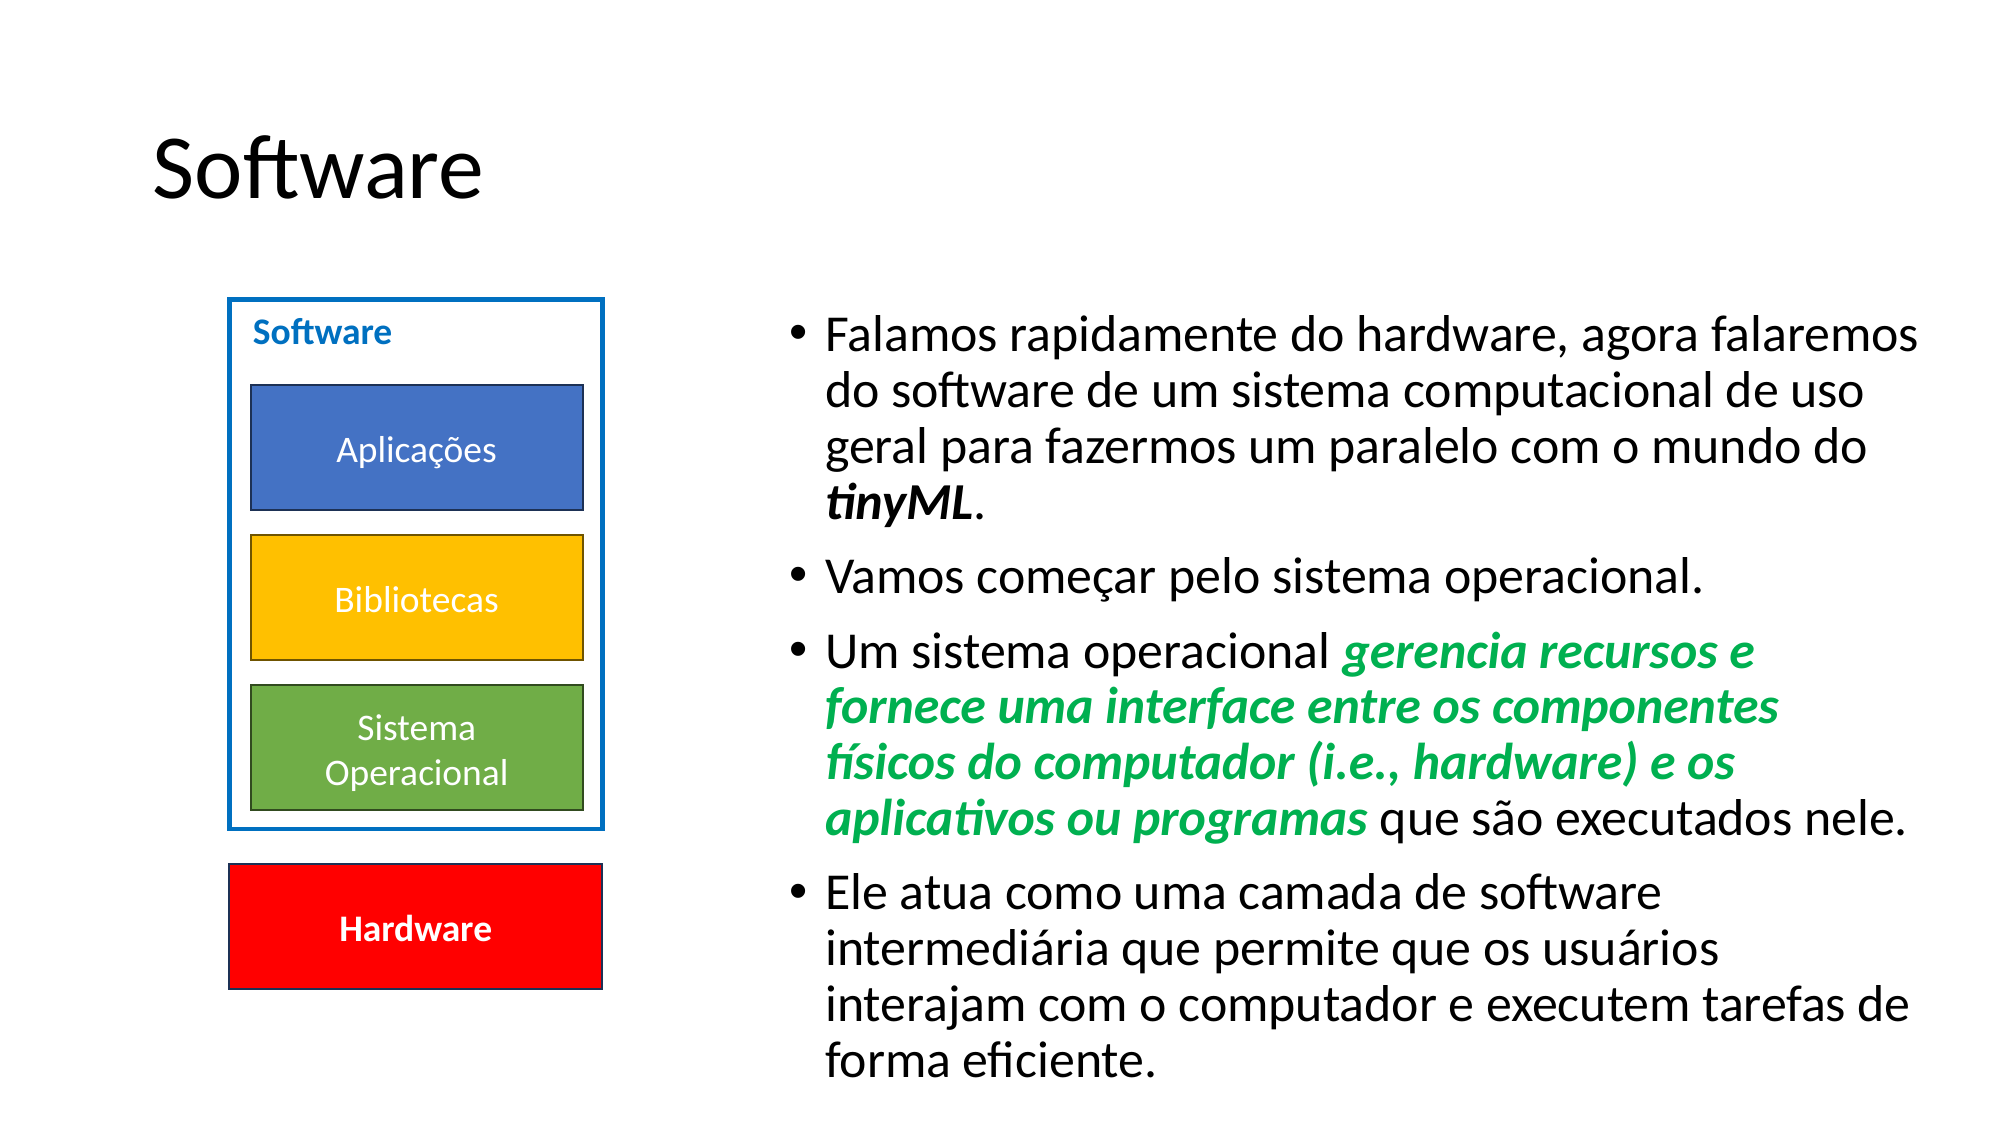

# Software

Software
Aplicações
Bibliotecas
Sistema Operacional
Hardware
Falamos rapidamente do hardware, agora falaremos do software de um sistema computacional de uso geral para fazermos um paralelo com o mundo do tinyML.
Vamos começar pelo sistema operacional.
Um sistema operacional gerencia recursos e fornece uma interface entre os componentes físicos do computador (i.e., hardware) e os aplicativos ou programas que são executados nele.
Ele atua como uma camada de software intermediária que permite que os usuários interajam com o computador e executem tarefas de forma eficiente.